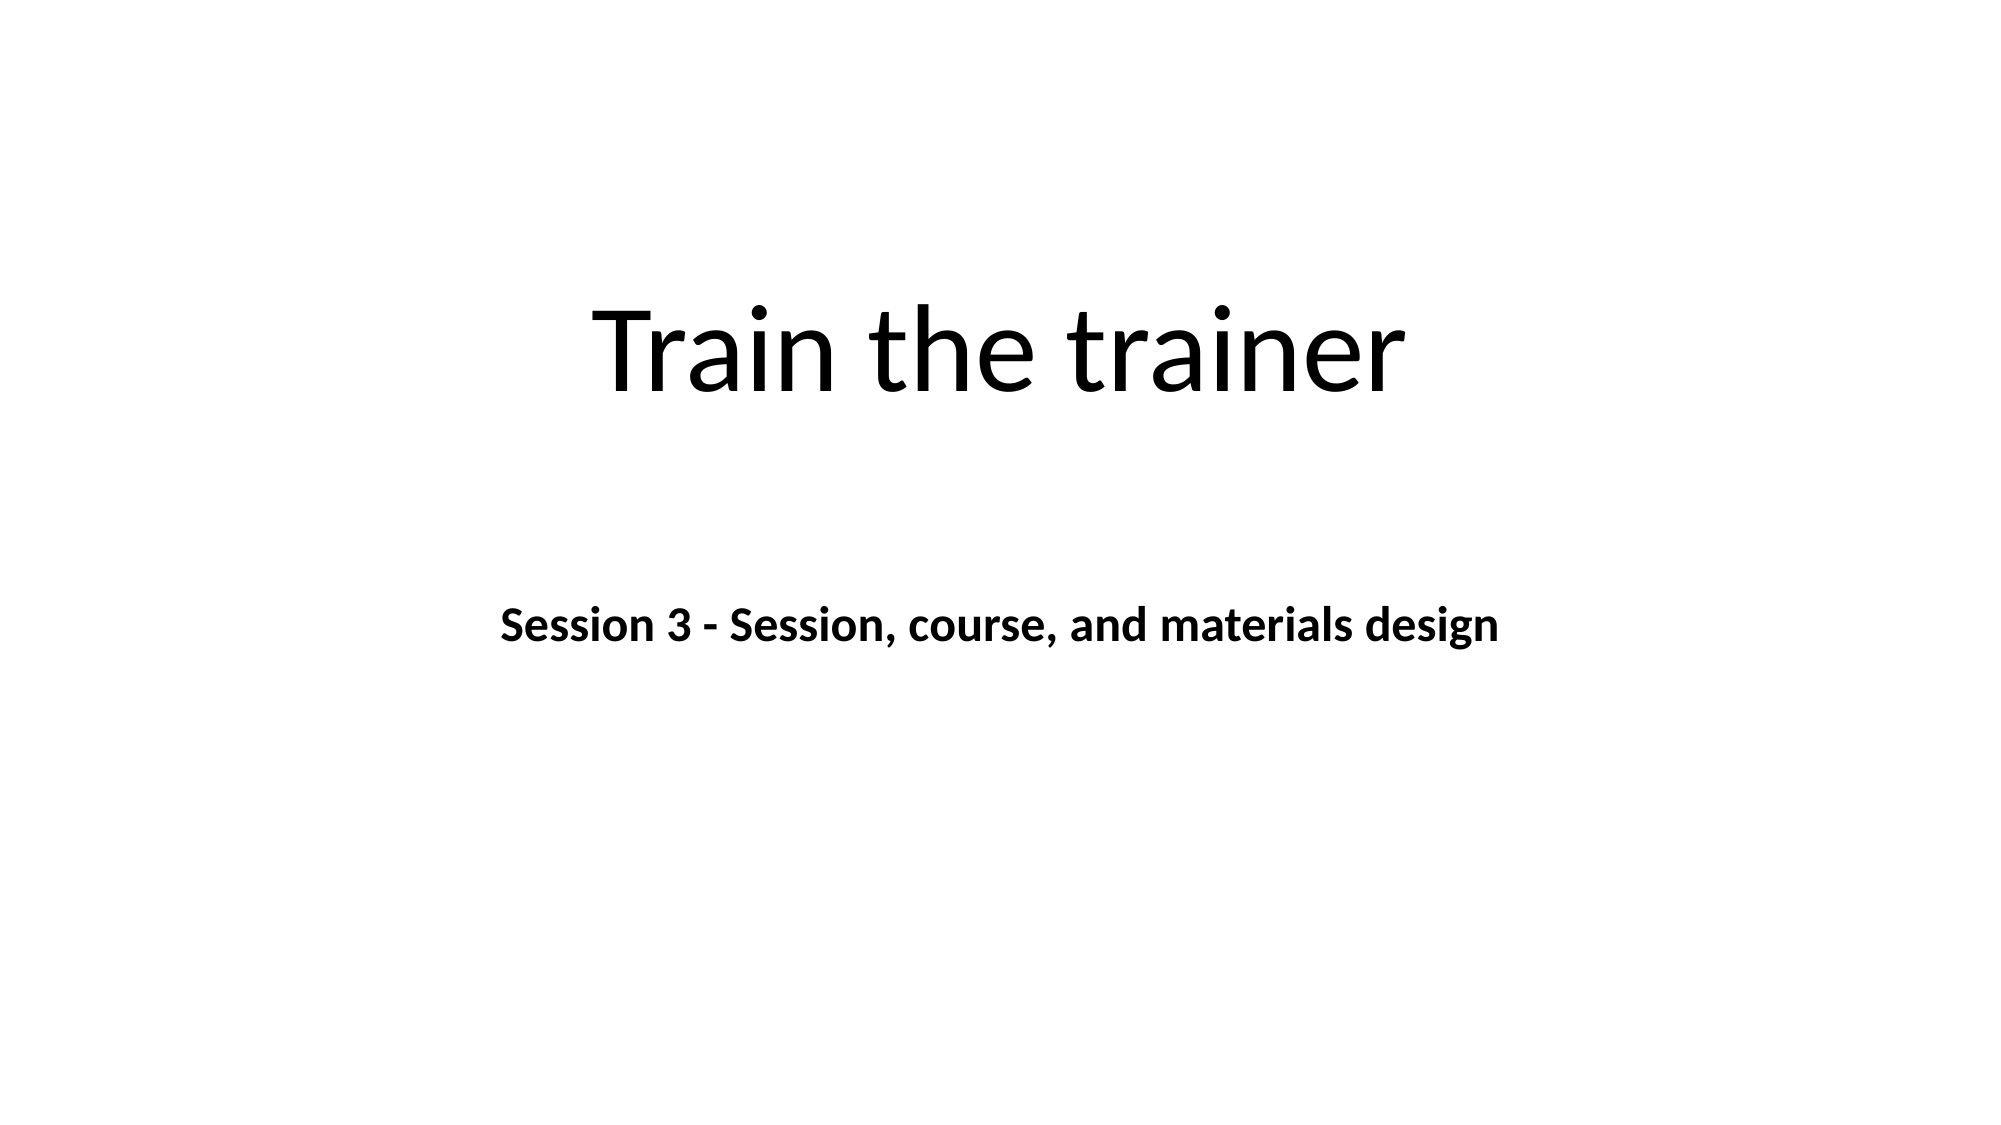

# Train the trainer
Session 3 - Session, course, and materials design